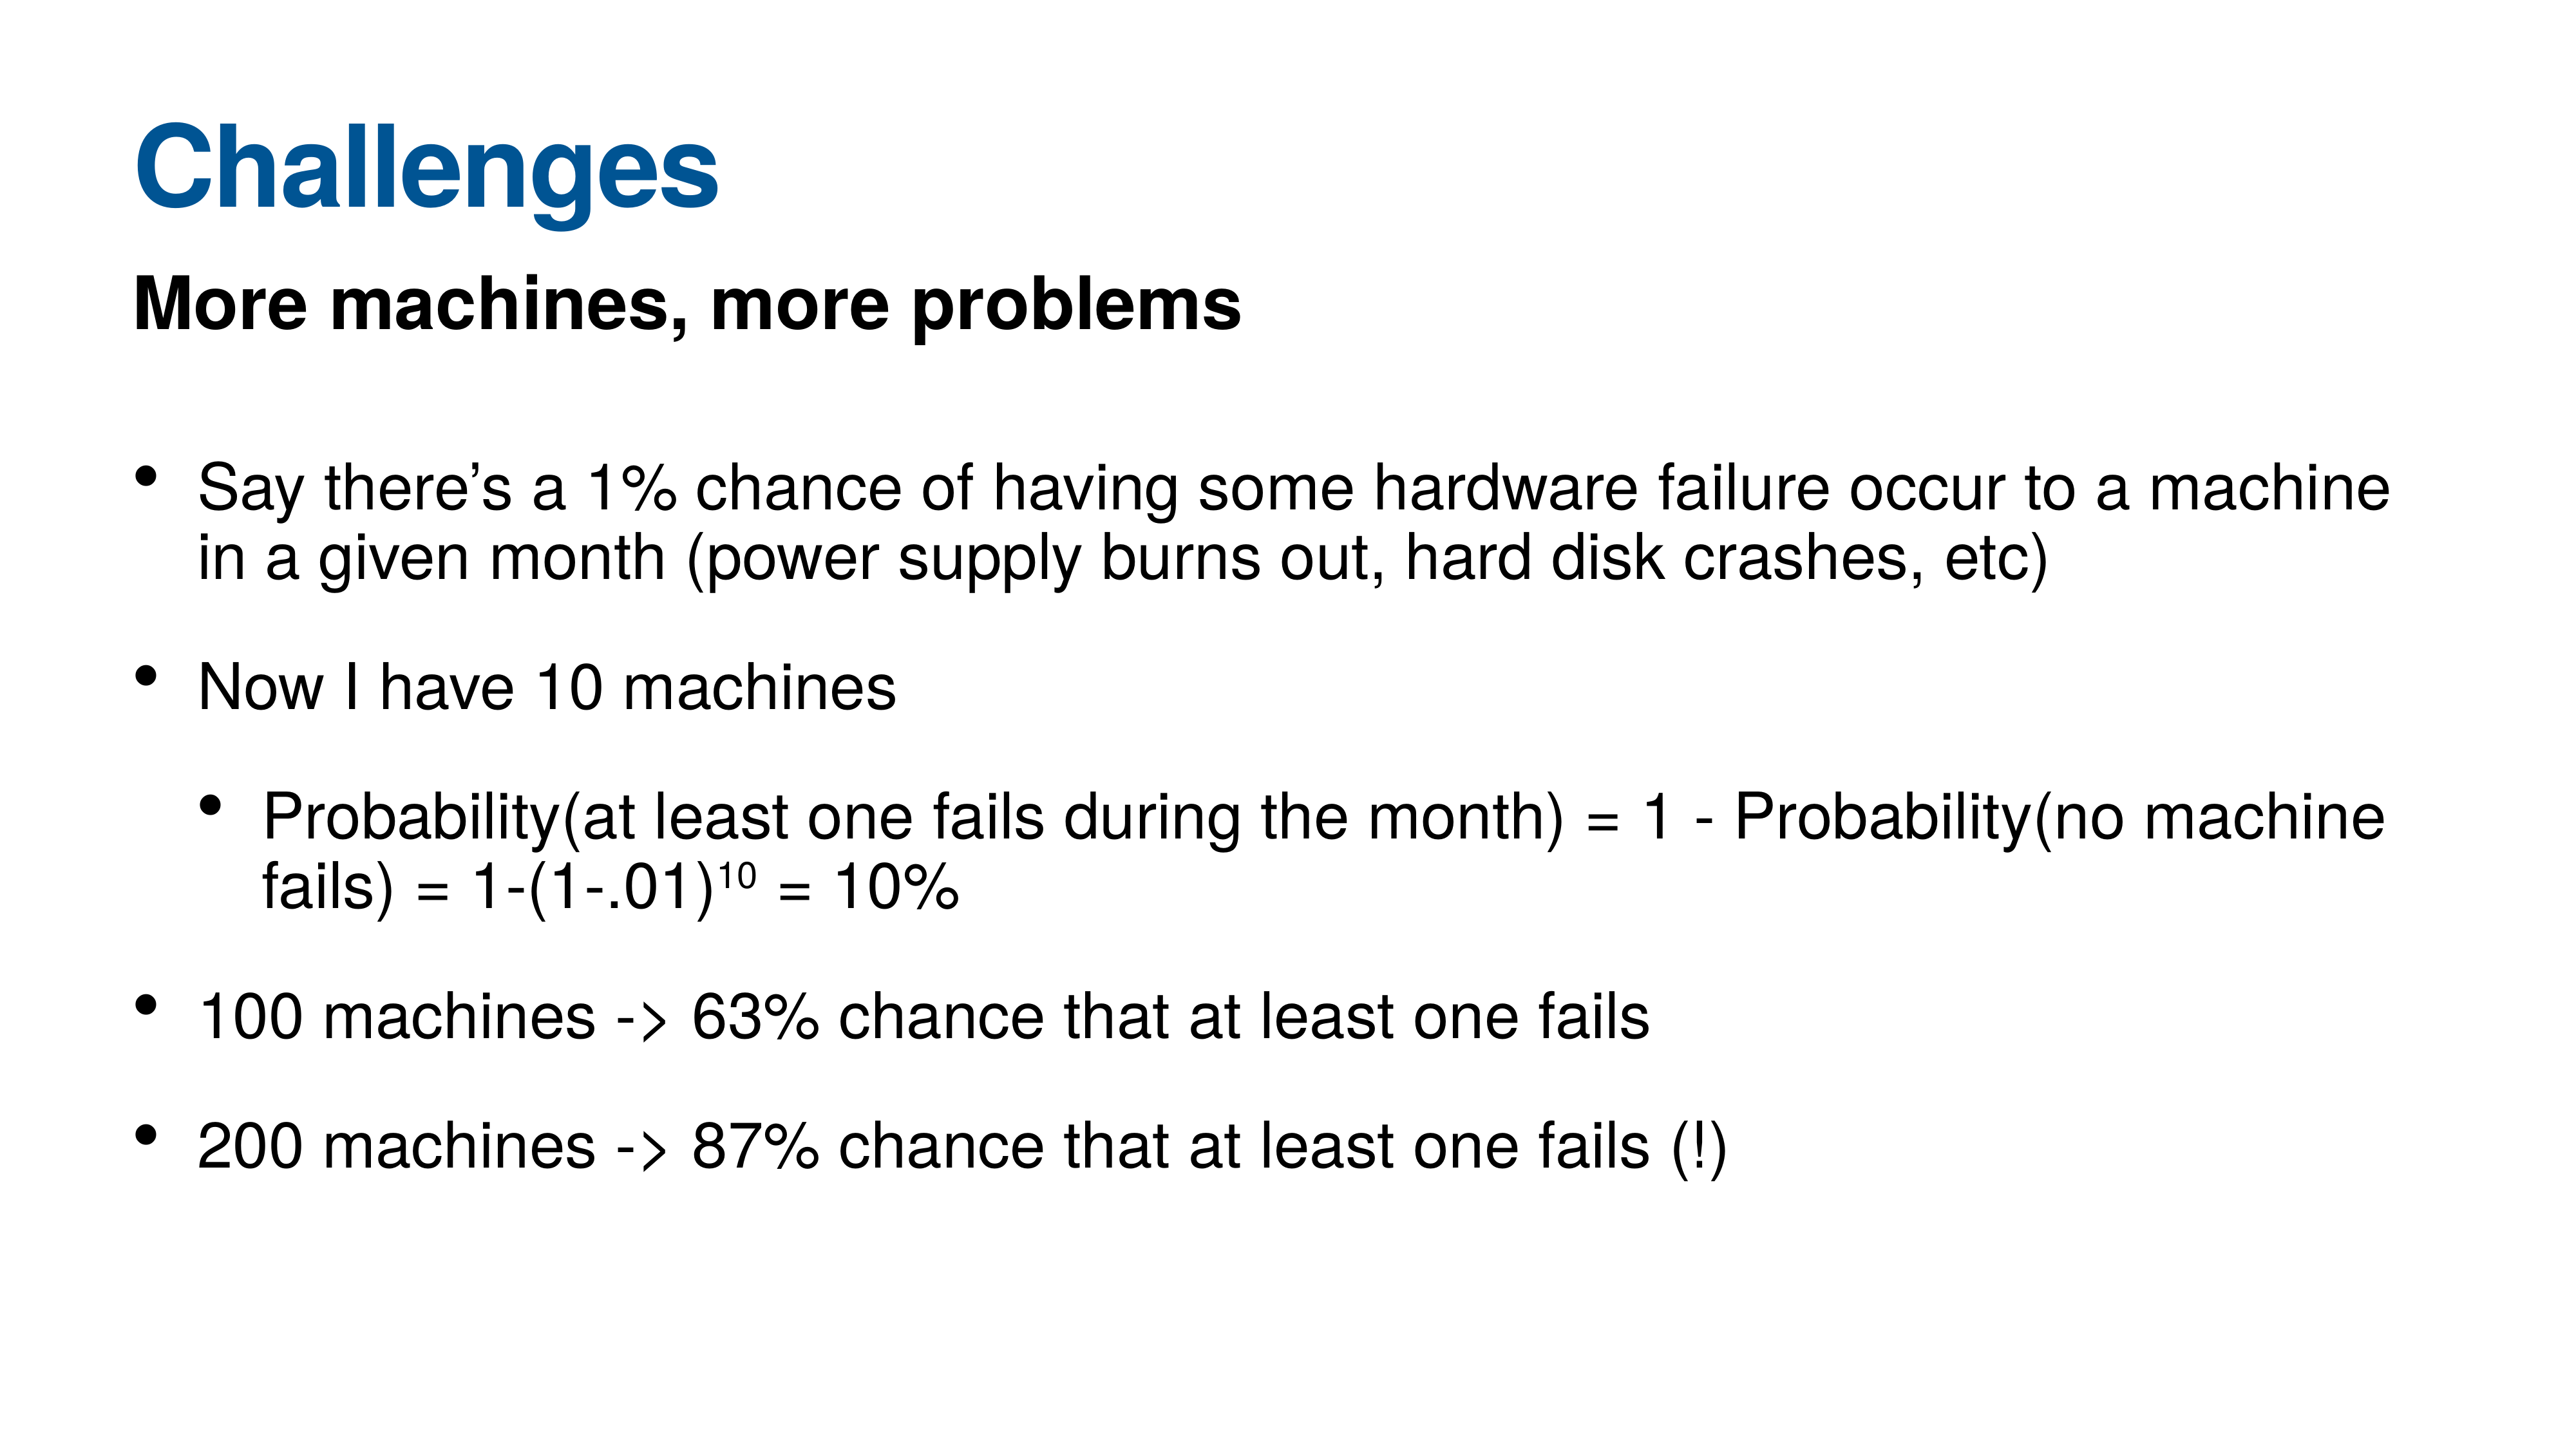

# Challenges
More machines, more problems
Say there’s a 1% chance of having some hardware failure occur to a machine in a given month (power supply burns out, hard disk crashes, etc)
Now I have 10 machines
Probability(at least one fails during the month) = 1 - Probability(no machine fails) = 1-(1-.01)10 = 10%
100 machines -> 63% chance that at least one fails
200 machines -> 87% chance that at least one fails (!)